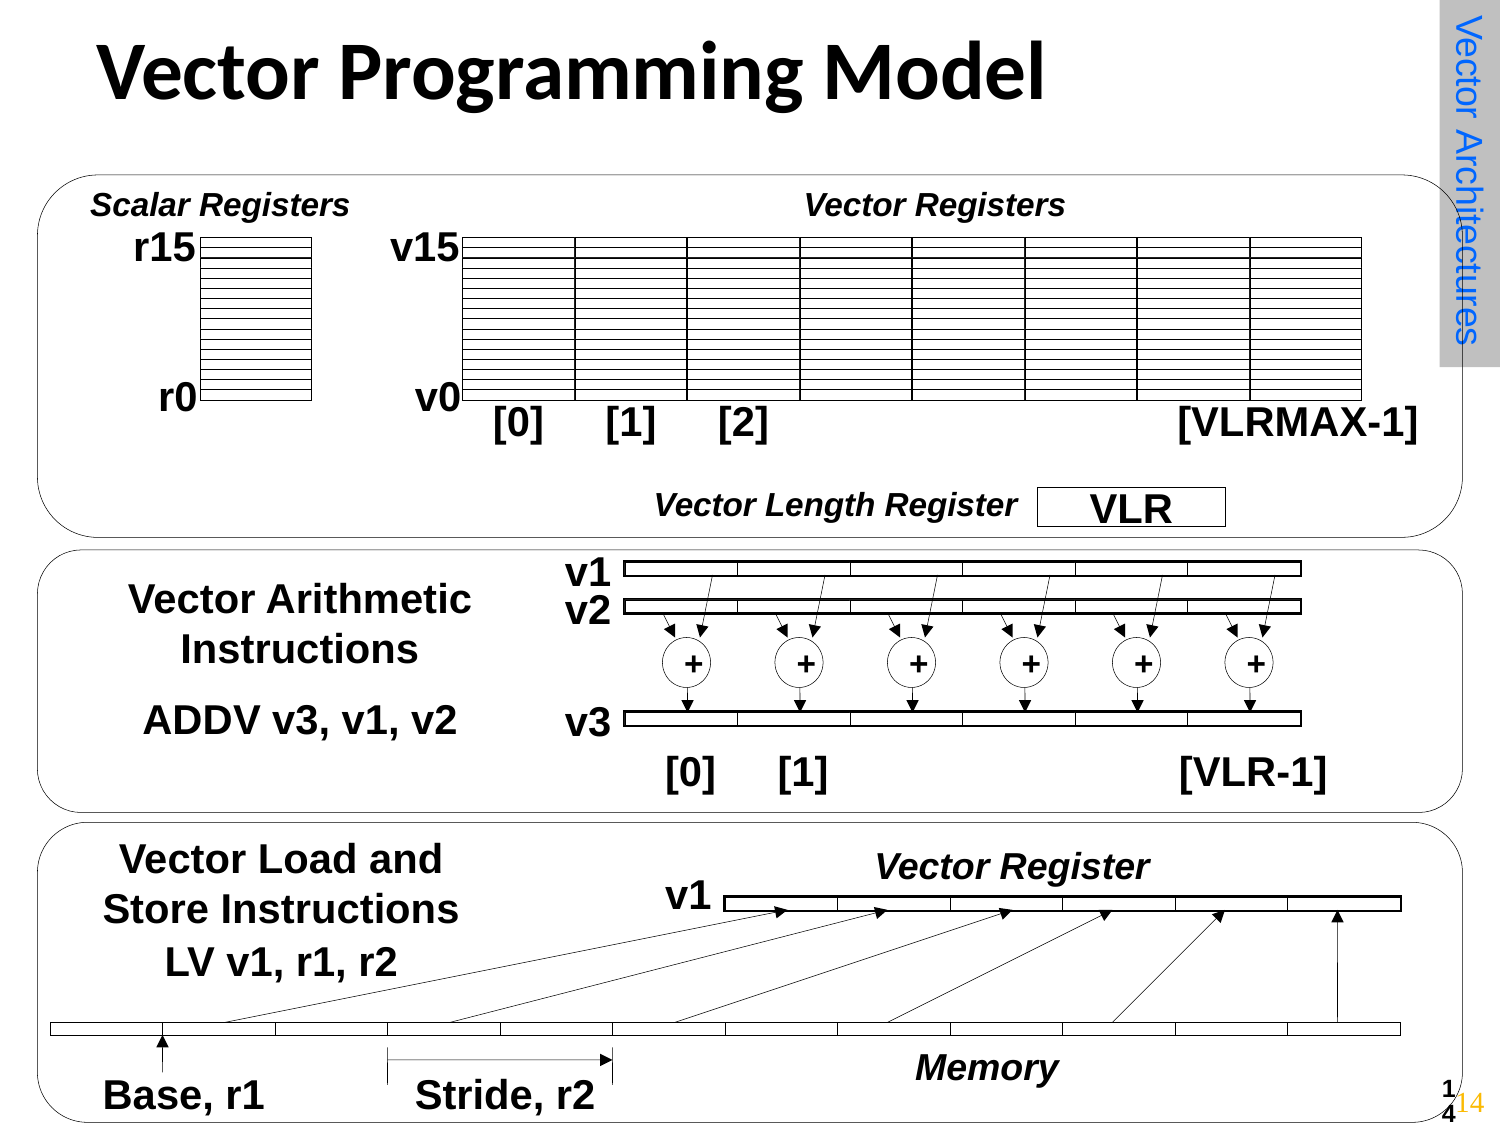

Vector Architectures
# Vector Programming Model

Scalar Registers
Vector Registers
r15
v15

r0
v0
[0]
[1]
[2]

[VLRMAX-1]

Vector Length Register
VLR
v1

Vector Arithmetic Instructions
ADDV v3, v1, v2

v2

+

+

+

+

+

+

v3

[0]
[1]
[VLR-1]

Vector Load and Store Instructions
LV v1, r1, r2
Vector Register
v1

Memory

Base, r1

Stride, r2
14
14